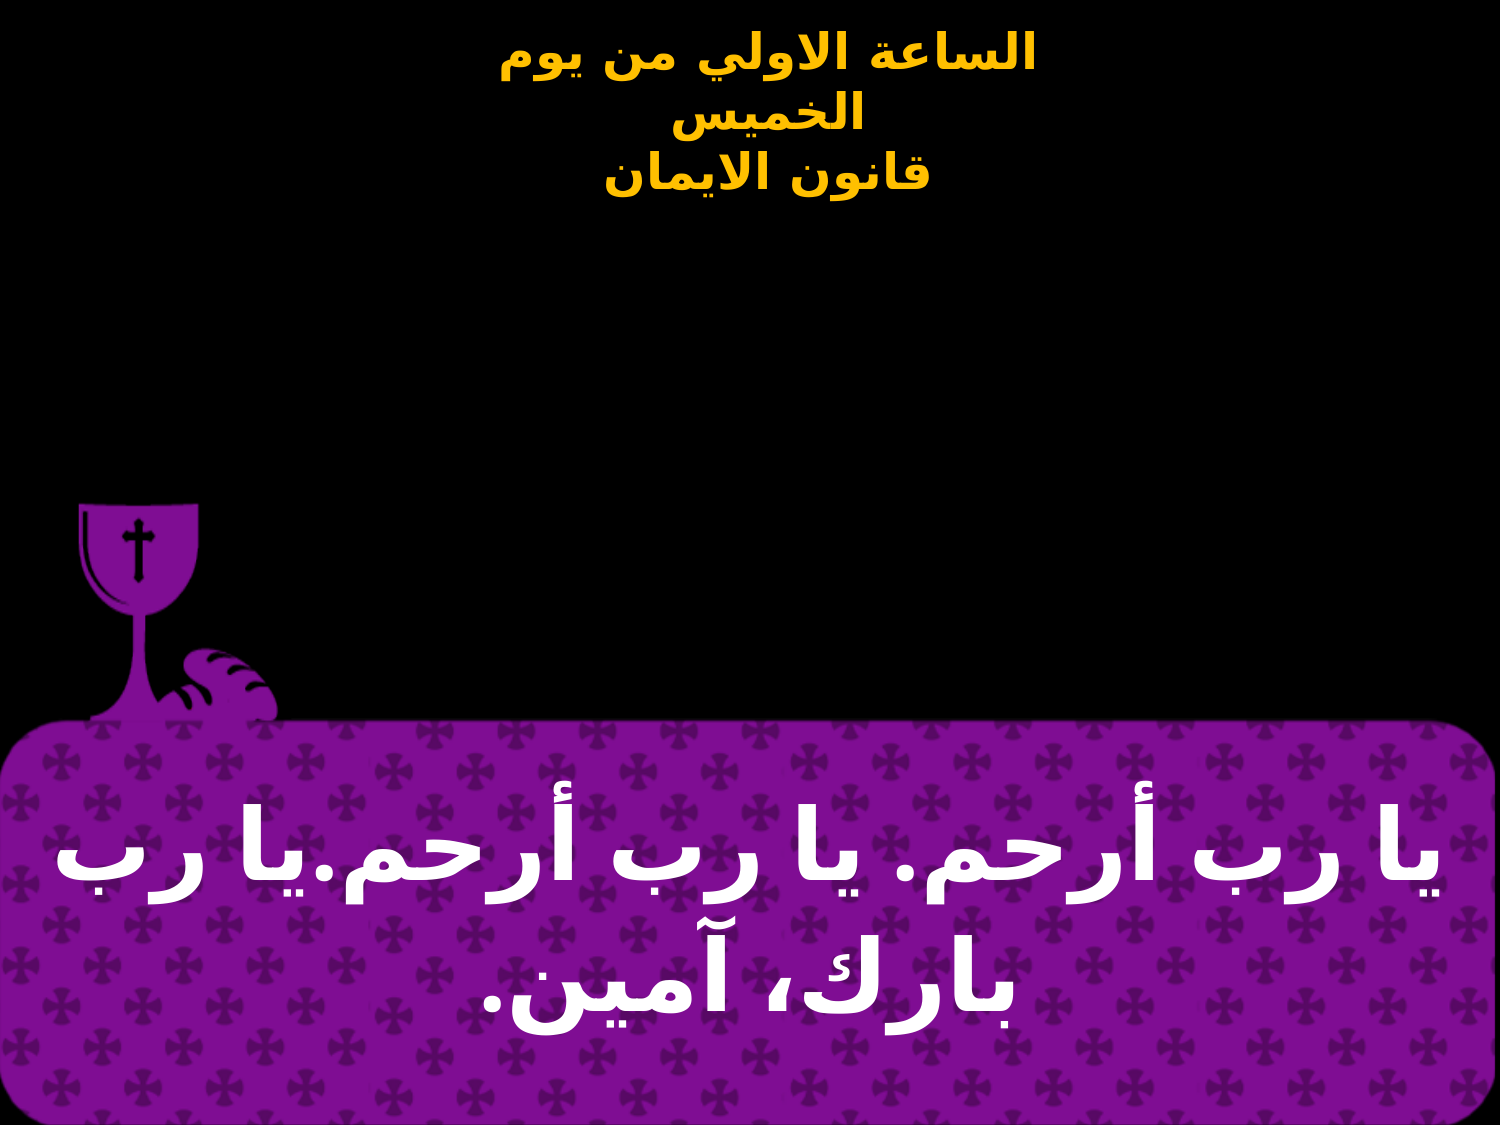

| يا رب أرحم. يا رب أرحم.يا رب بارك، آمين. |
| --- |